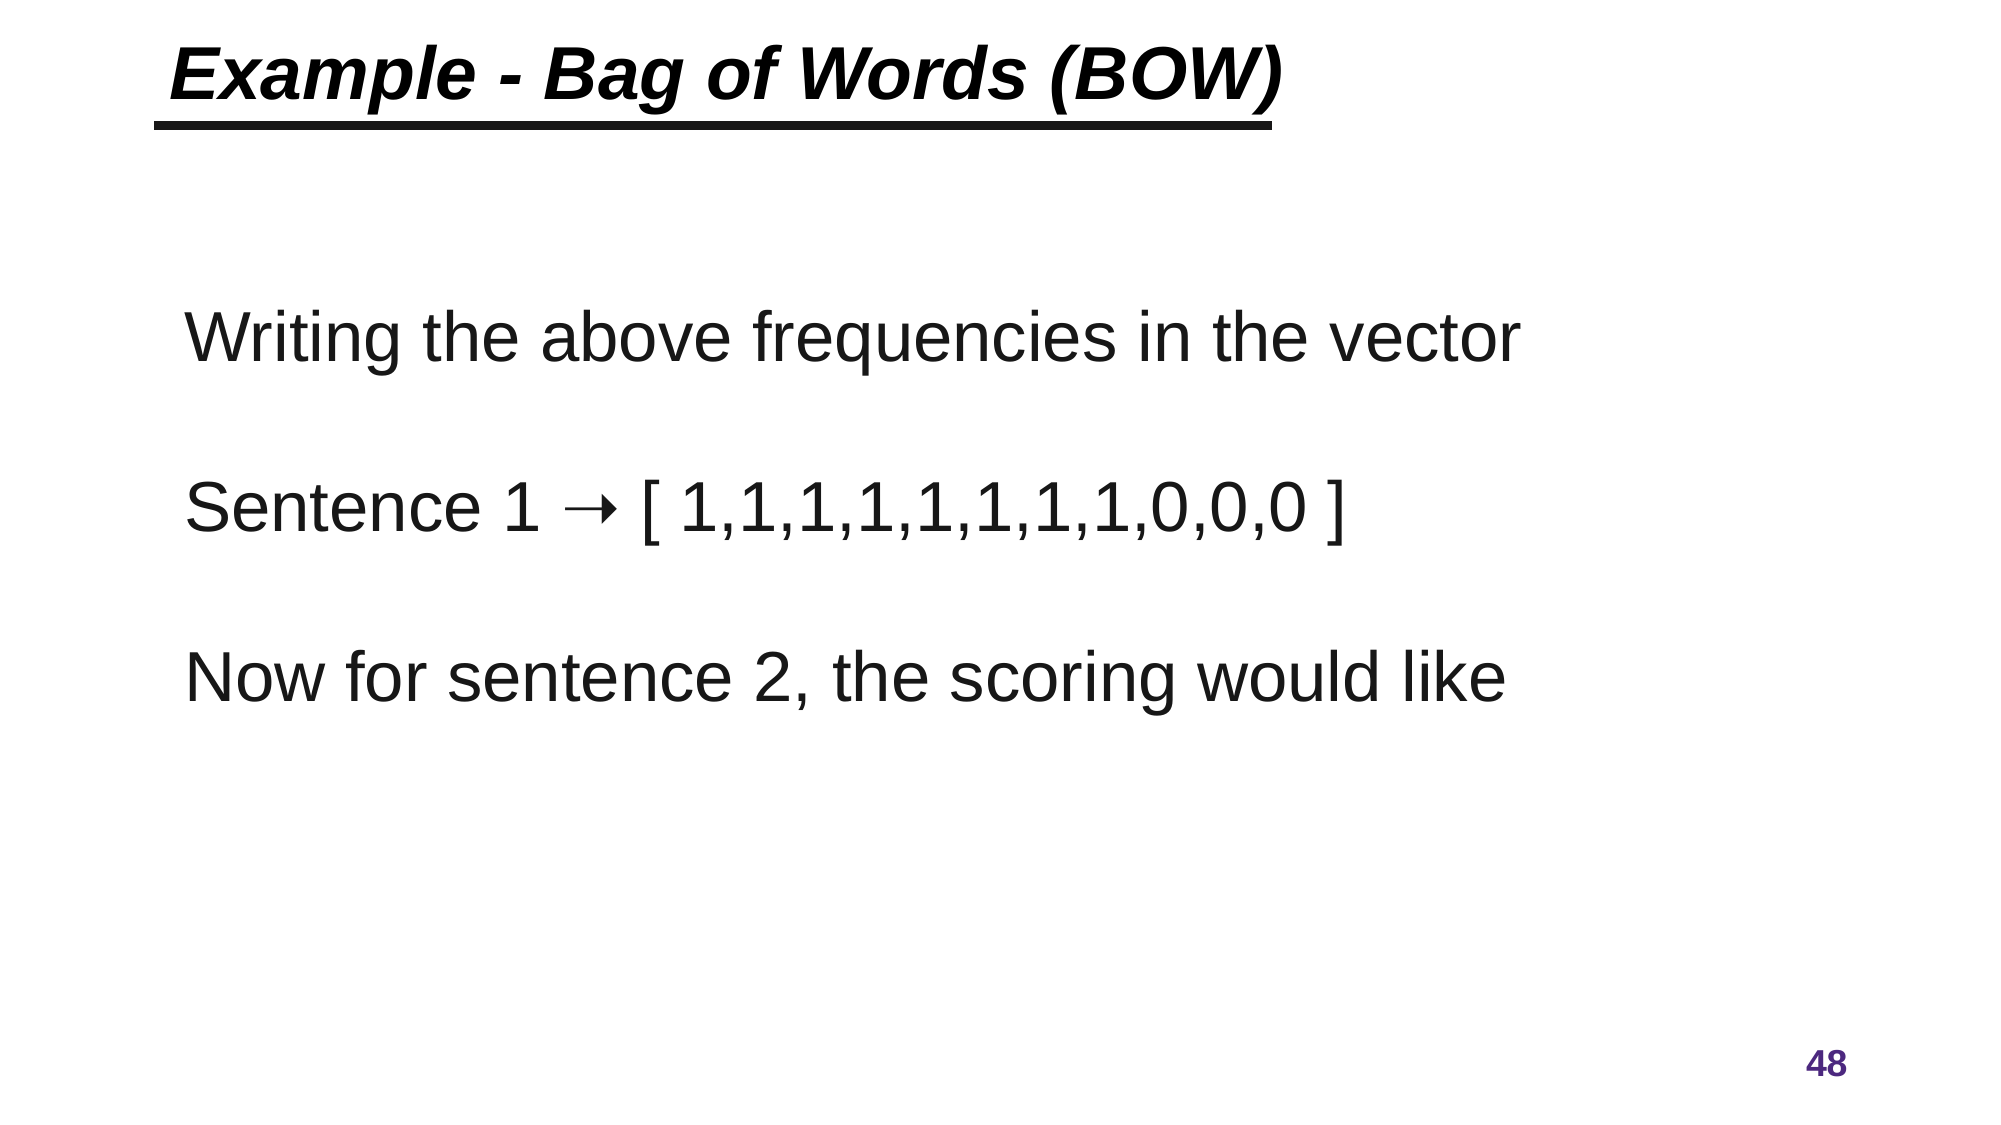

# Example - Bag of Words (BOW)
Writing the above frequencies in the vector

Sentence 1 ➝ [ 1,1,1,1,1,1,1,1,0,0,0 ]

Now for sentence 2, the scoring would like
Myth
Outcome